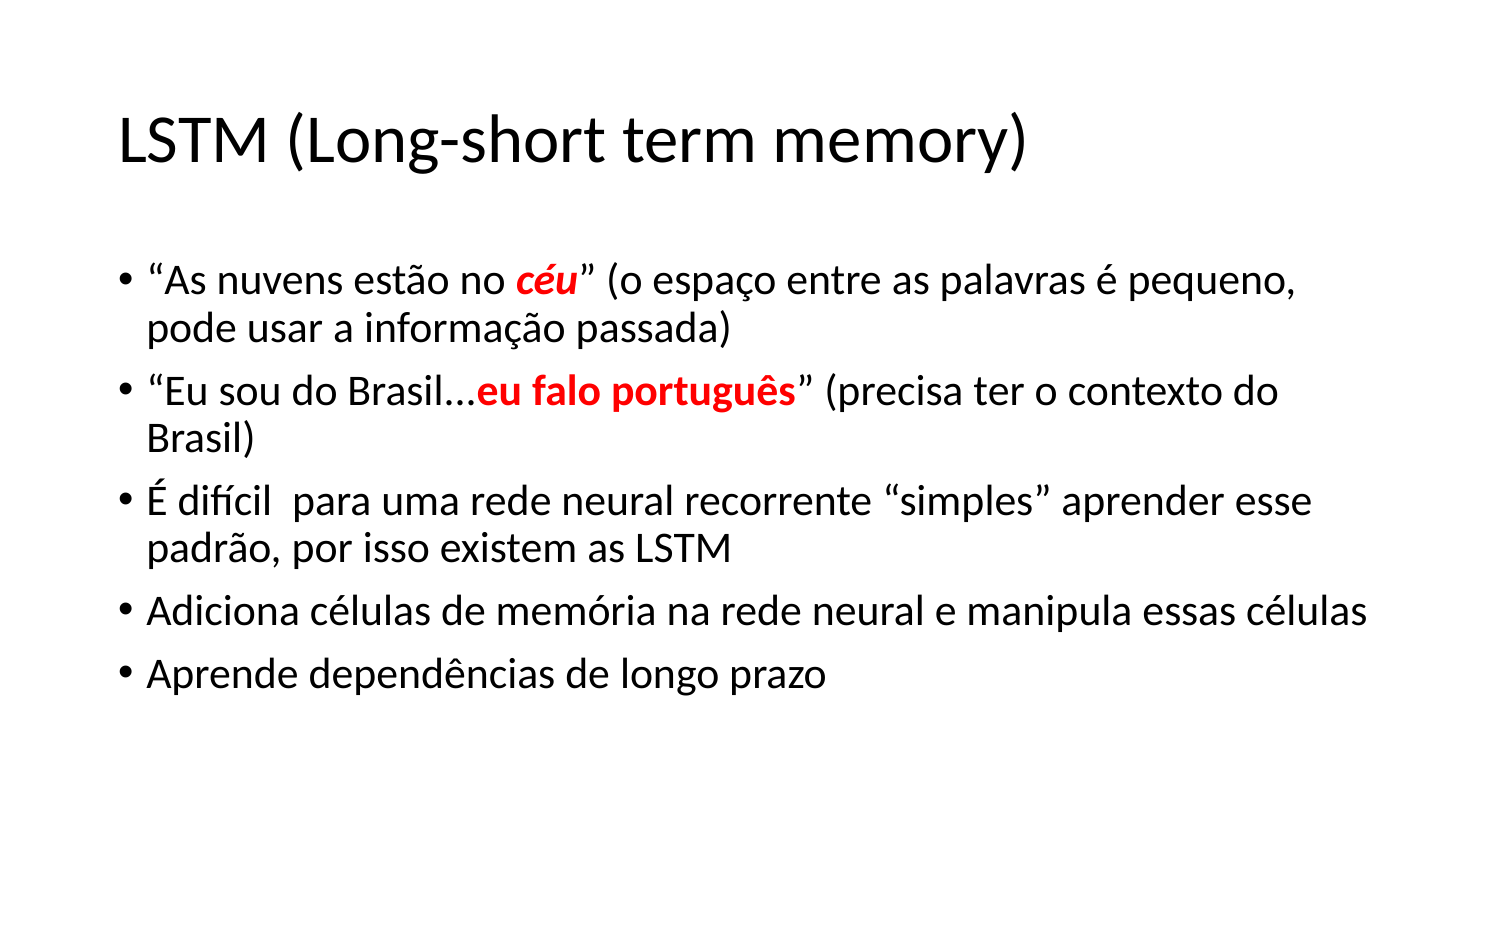

# LSTM (Long-short term memory)
“As nuvens estão no céu” (o espaço entre as palavras é pequeno, pode usar a informação passada)
“Eu sou do Brasil...eu falo português” (precisa ter o contexto do Brasil)
É difícil  para uma rede neural recorrente “simples” aprender esse padrão, por isso existem as LSTM
Adiciona células de memória na rede neural e manipula essas células
Aprende dependências de longo prazo